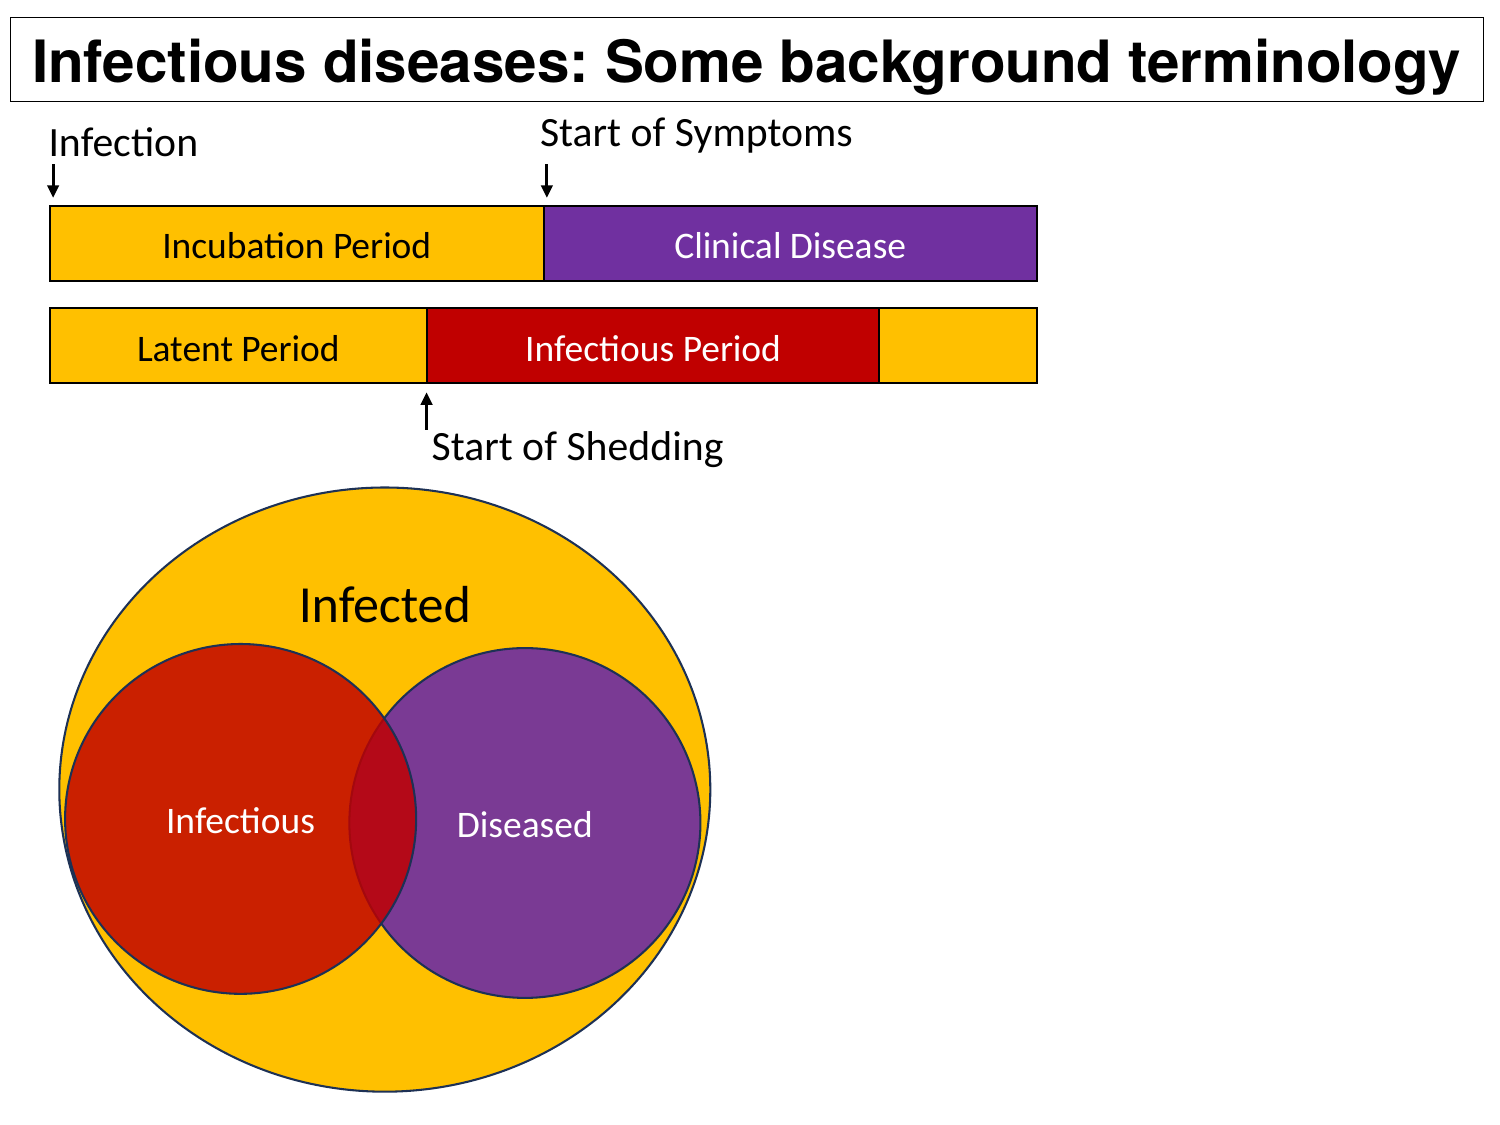

Infectious diseases: Some background terminology
Start of Symptoms
Infection
Incubation Period
Clinical Disease
Latent Period
Infectious Period

Start of Shedding
Infected

Infectious
Diseased